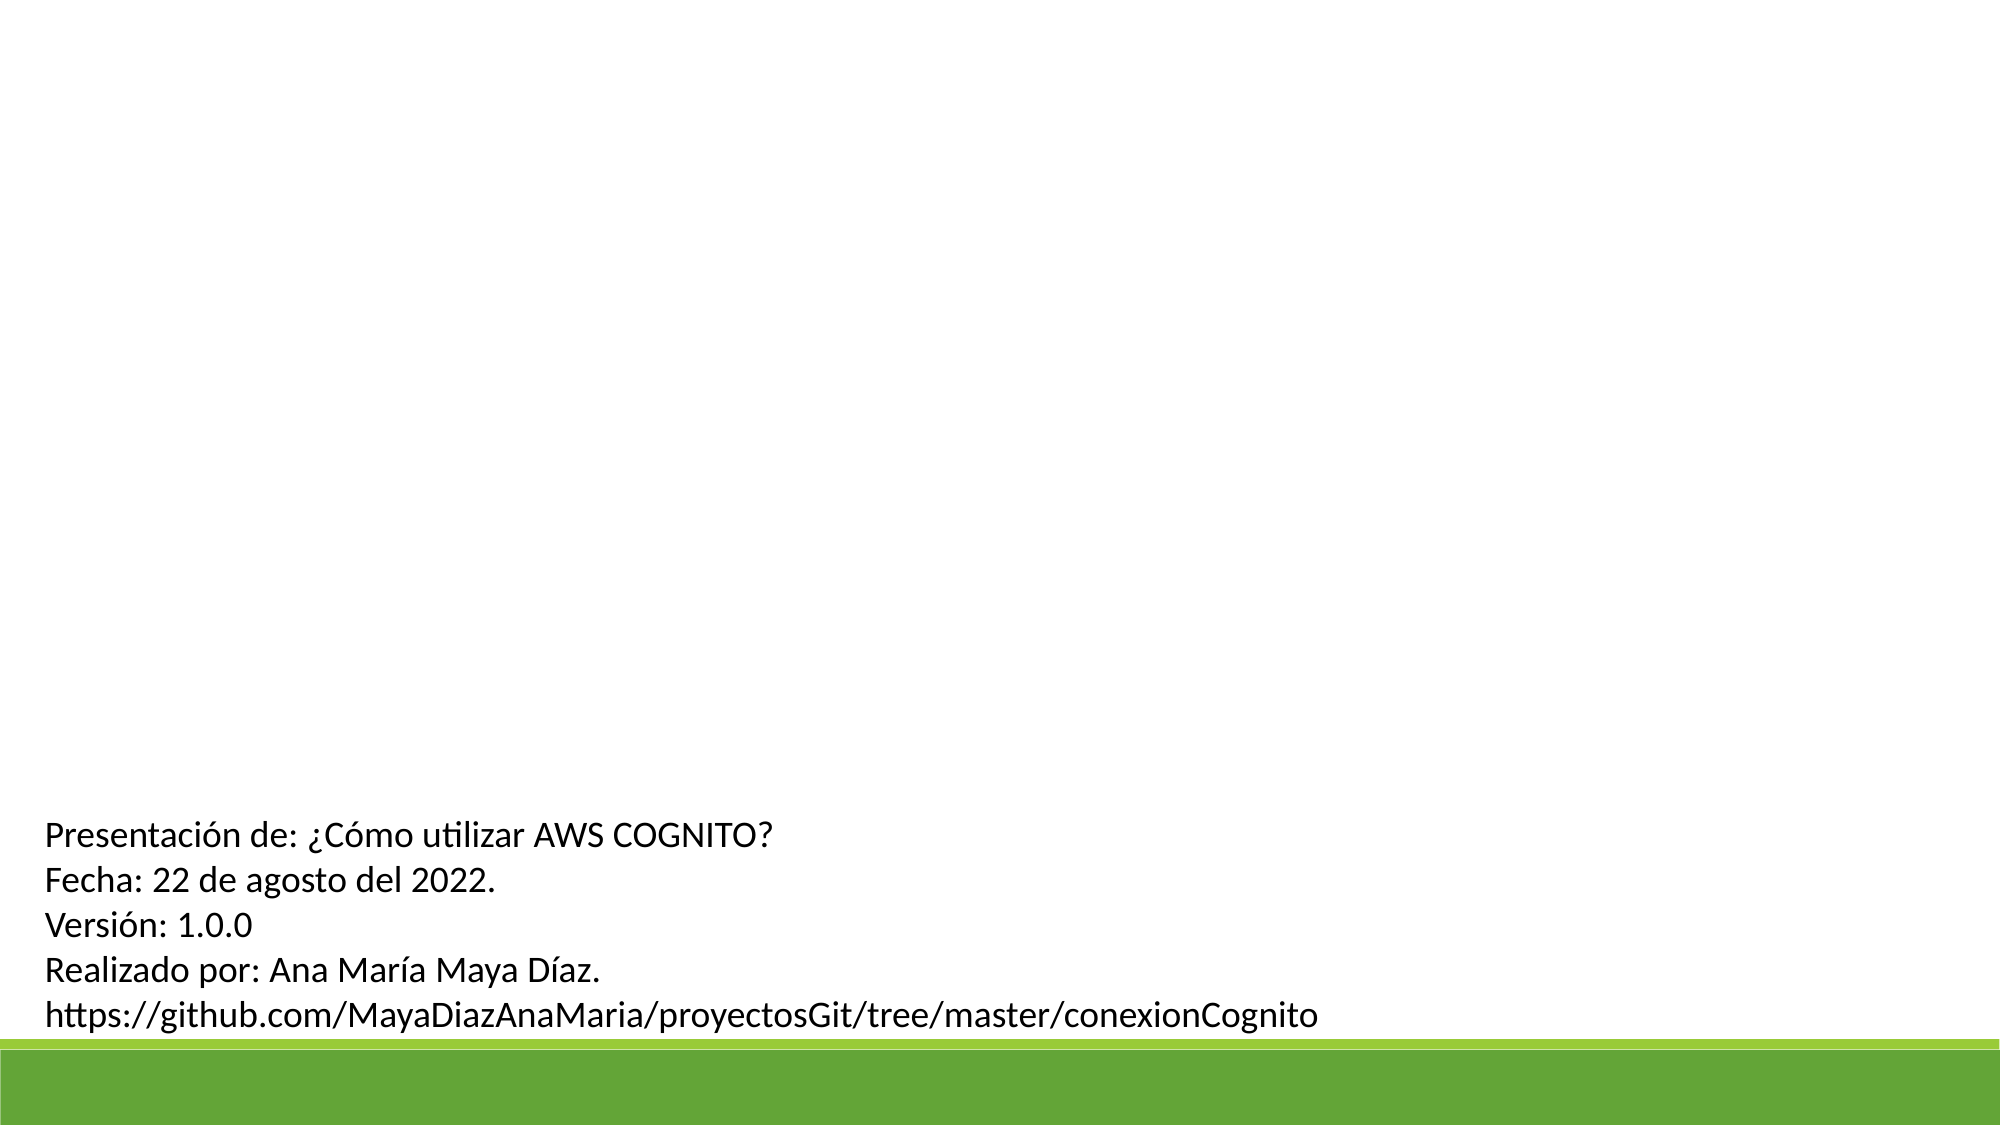

Presentación de: ¿Cómo utilizar AWS COGNITO?
Fecha: 22 de agosto del 2022.
Versión: 1.0.0
Realizado por: Ana María Maya Díaz.
https://github.com/MayaDiazAnaMaria/proyectosGit/tree/master/conexionCognito